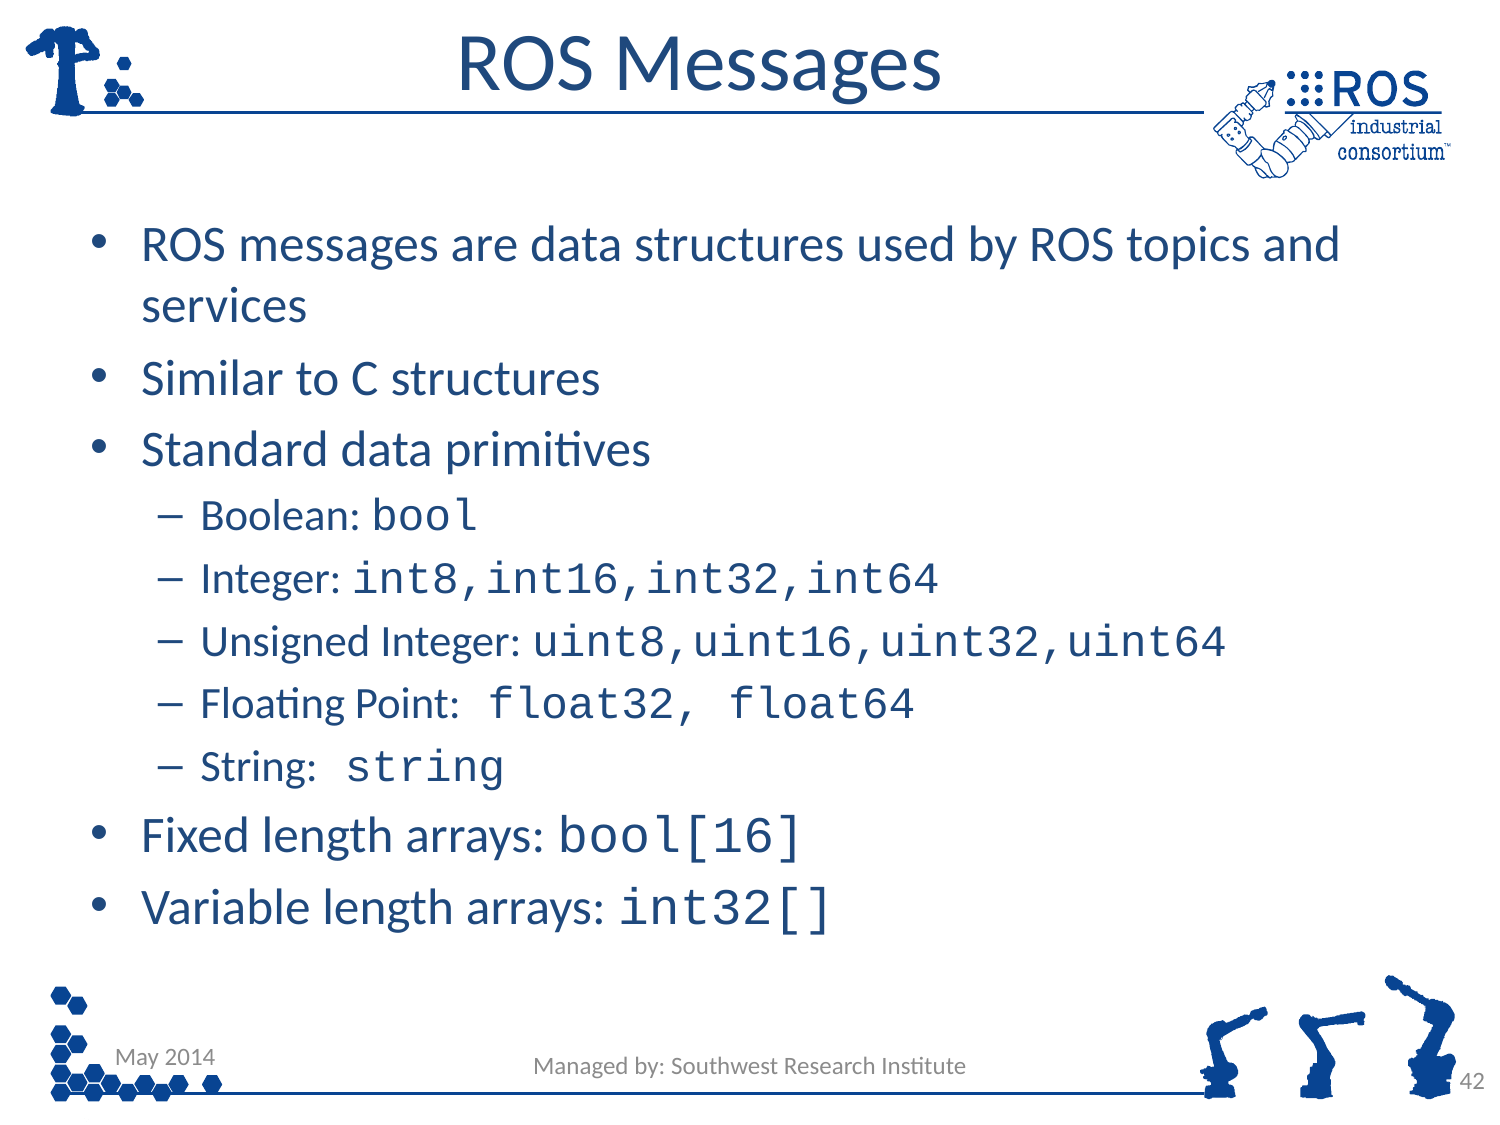

# ROS Messages
ROS messages are data structures used by ROS topics and services
Similar to C structures
Standard data primitives
Boolean: bool
Integer: int8,int16,int32,int64
Unsigned Integer: uint8,uint16,uint32,uint64
Floating Point: float32, float64
String: string
Fixed length arrays: bool[16]
Variable length arrays: int32[]
May 2014
Managed by: Southwest Research Institute
42